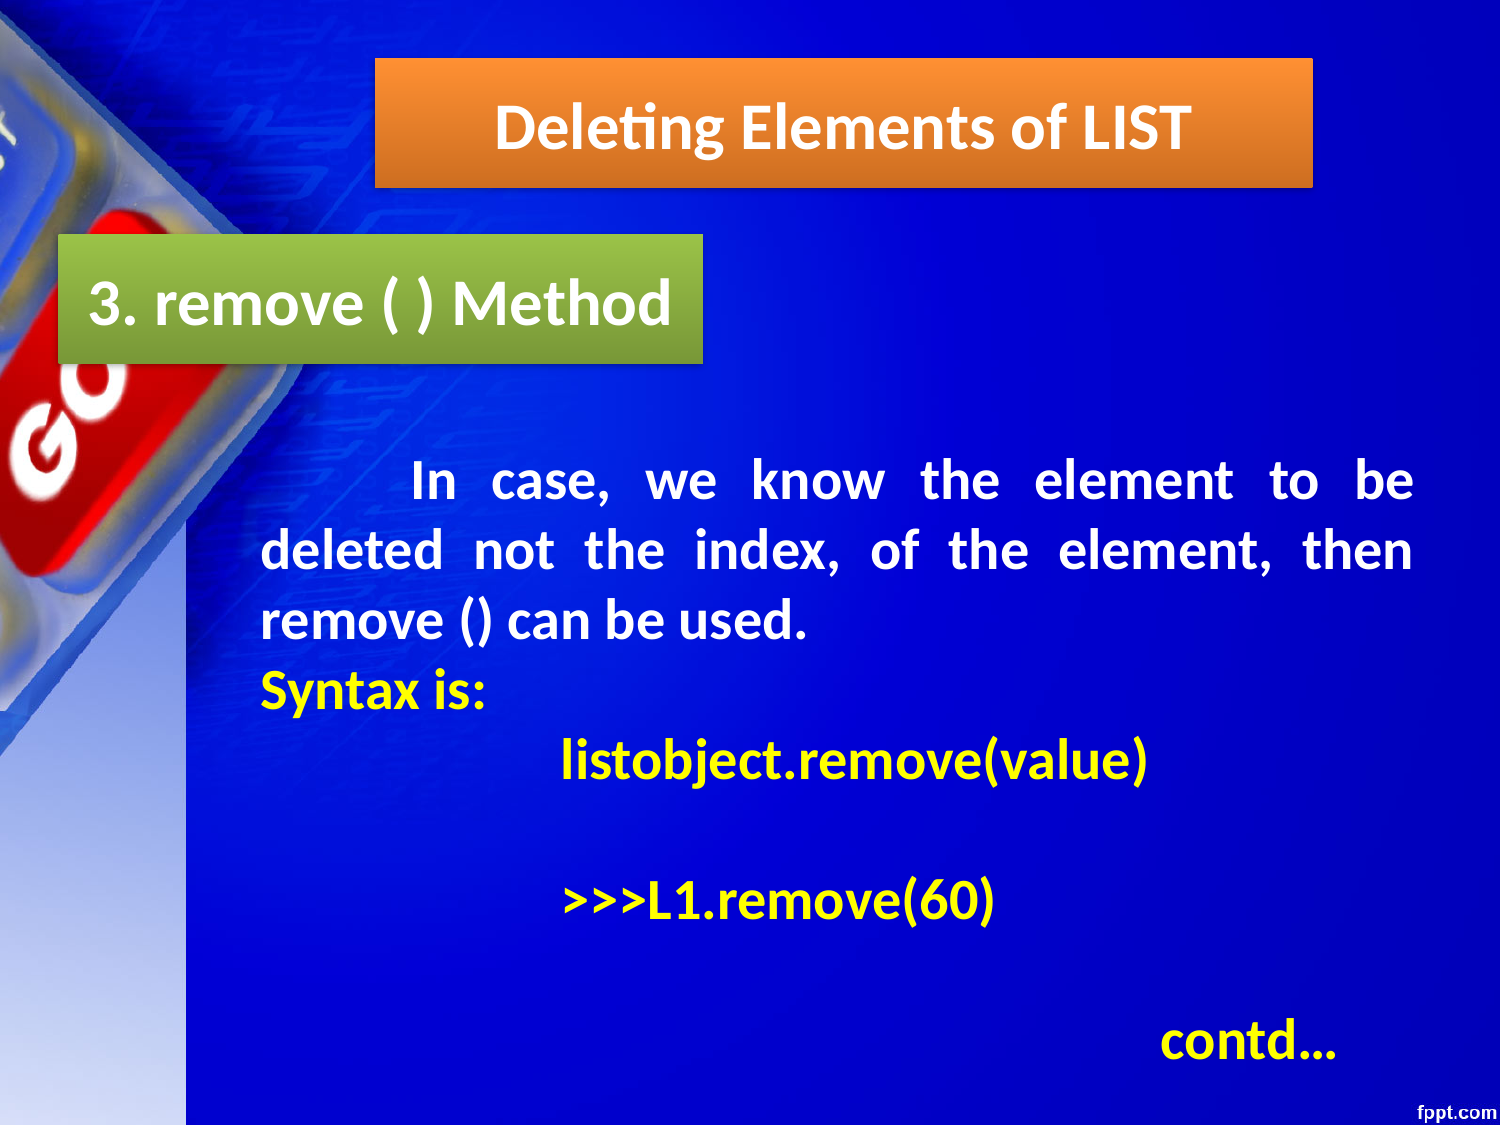

Deleting Elements of LIST
3. remove ( ) Method
	In case, we know the element to be deleted not the index, of the element, then remove () can be used.
Syntax is:
		listobject.remove(value)

		>>>L1.remove(60)

						contd…